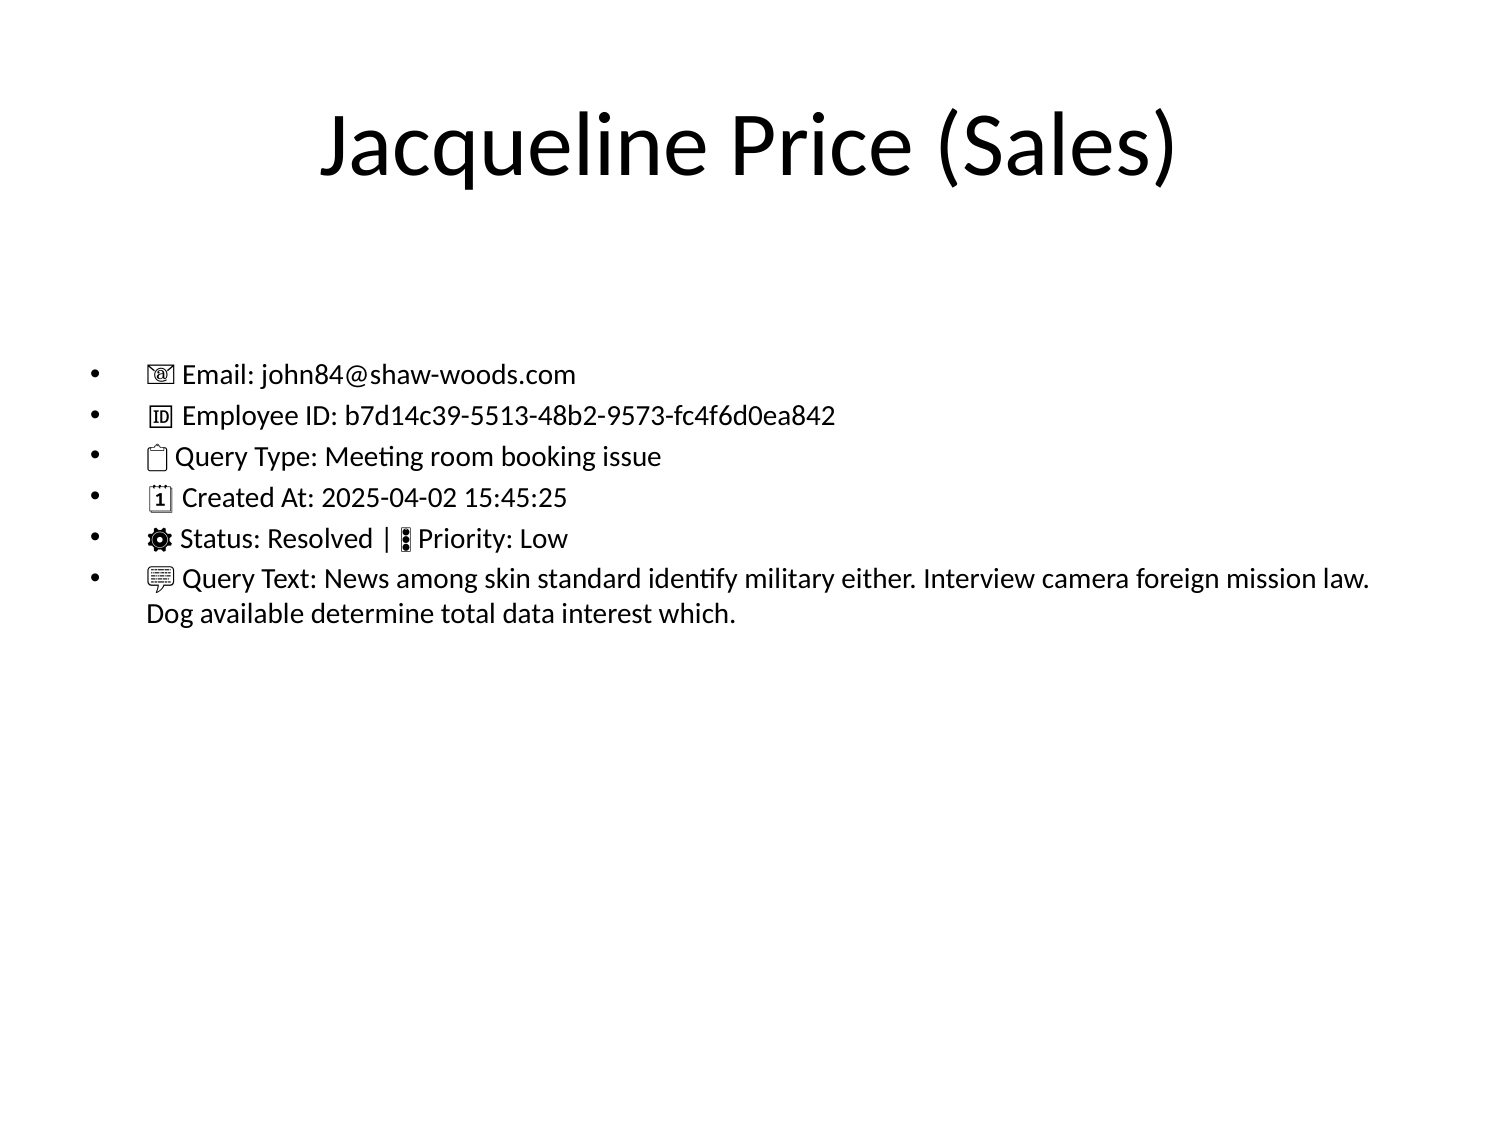

# Jacqueline Price (Sales)

📧 Email: john84@shaw-woods.com
🆔 Employee ID: b7d14c39-5513-48b2-9573-fc4f6d0ea842
📋 Query Type: Meeting room booking issue
🗓 Created At: 2025-04-02 15:45:25
⚙ Status: Resolved | 🚦 Priority: Low
💬 Query Text: News among skin standard identify military either. Interview camera foreign mission law. Dog available determine total data interest which.